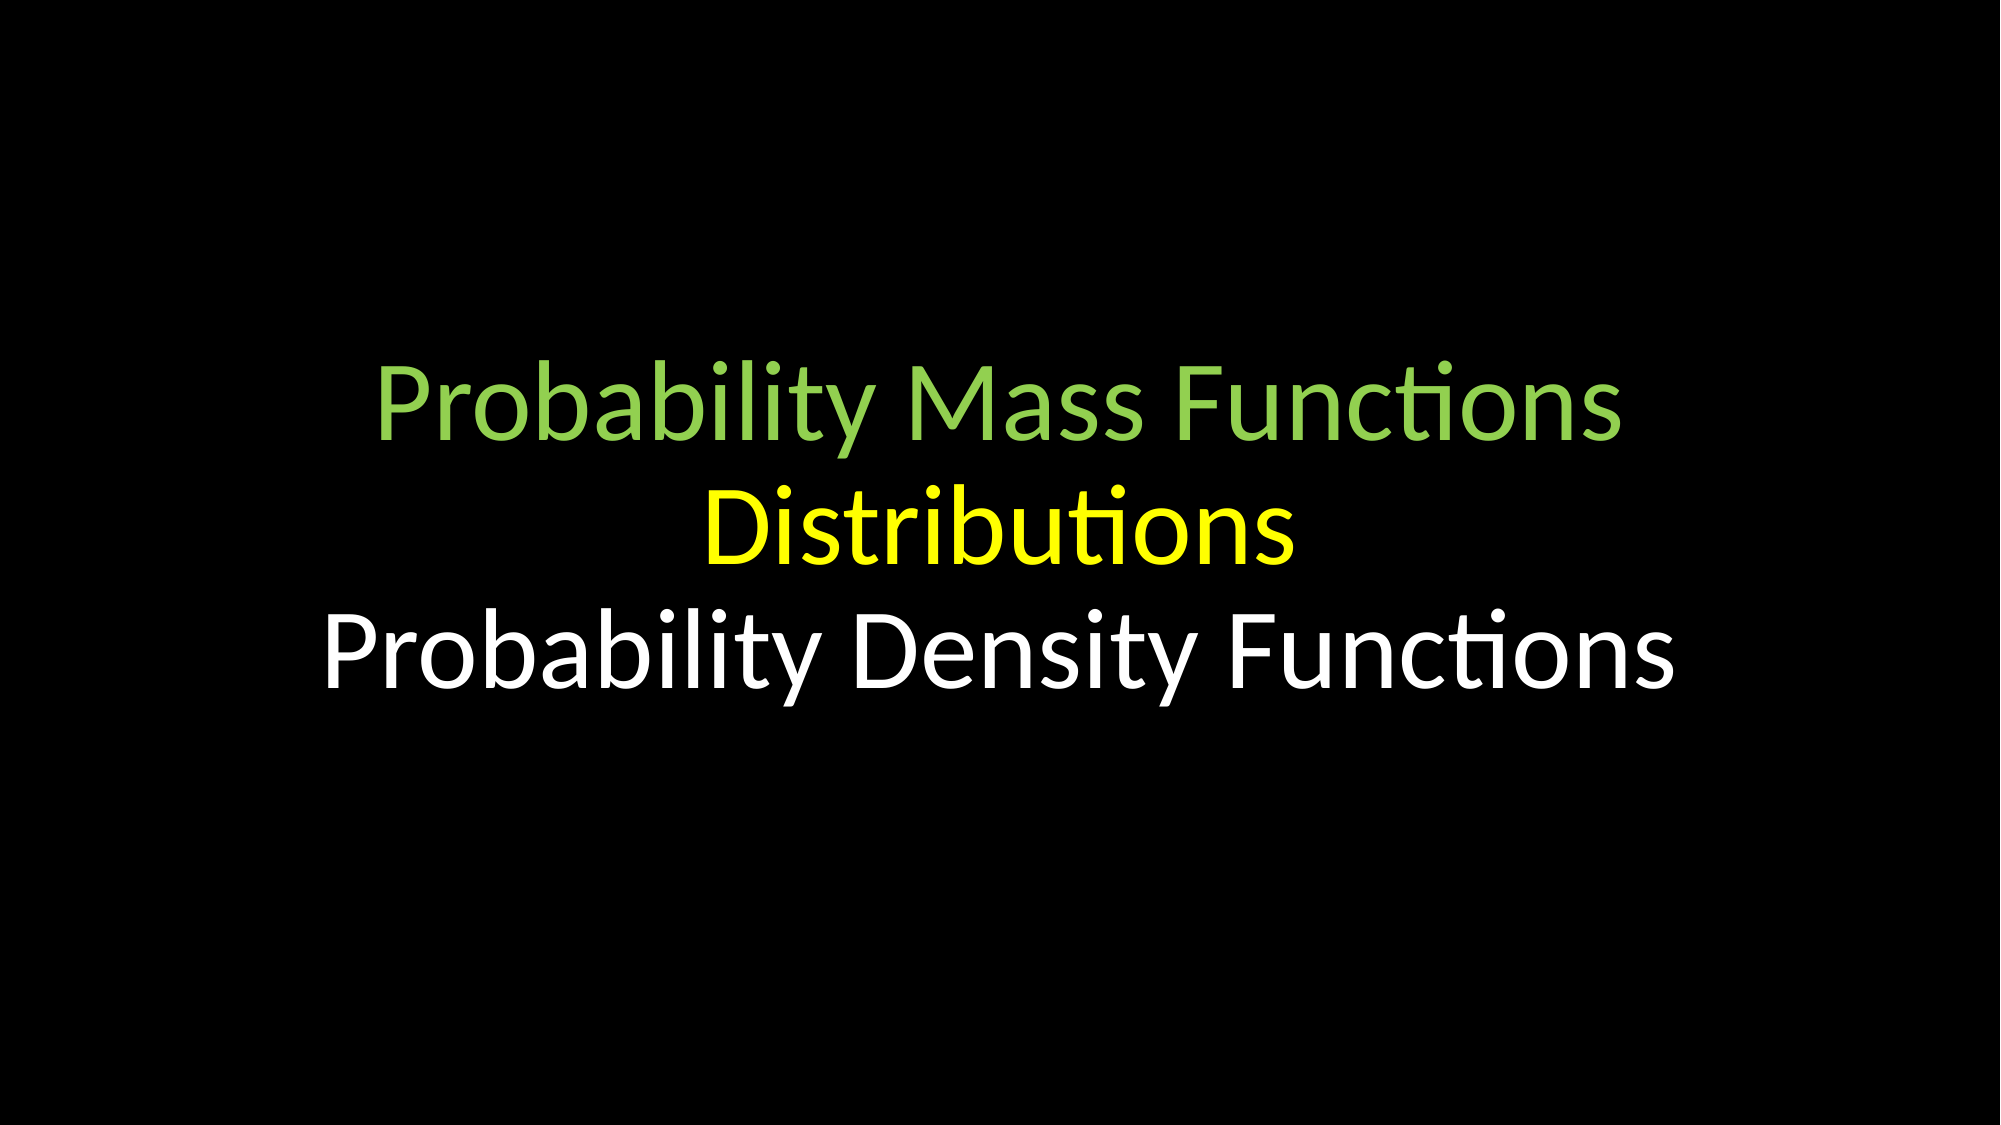

# Probability Mass Functions Distributions Probability Density Functions